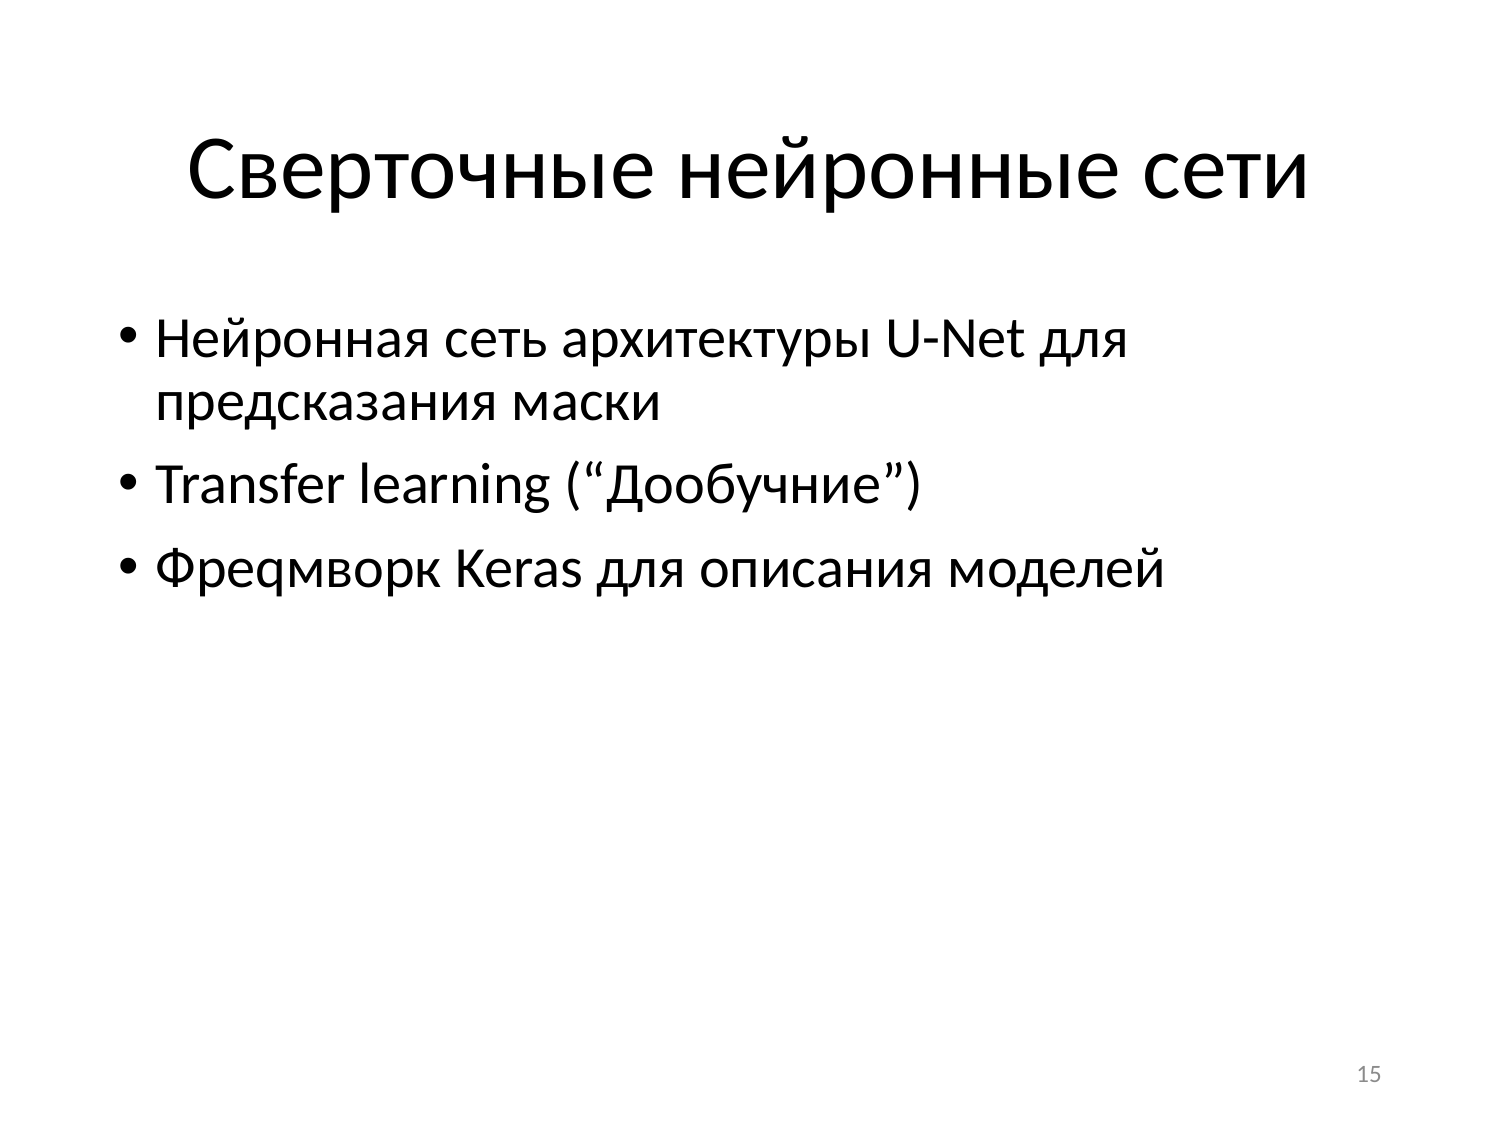

# Сверточные нейронные сети
Нейронная сеть архитектуры U-Net для предсказания маски
Transfer learning (“Дообучние”)
Фреqмворк Keras для описания моделей
15